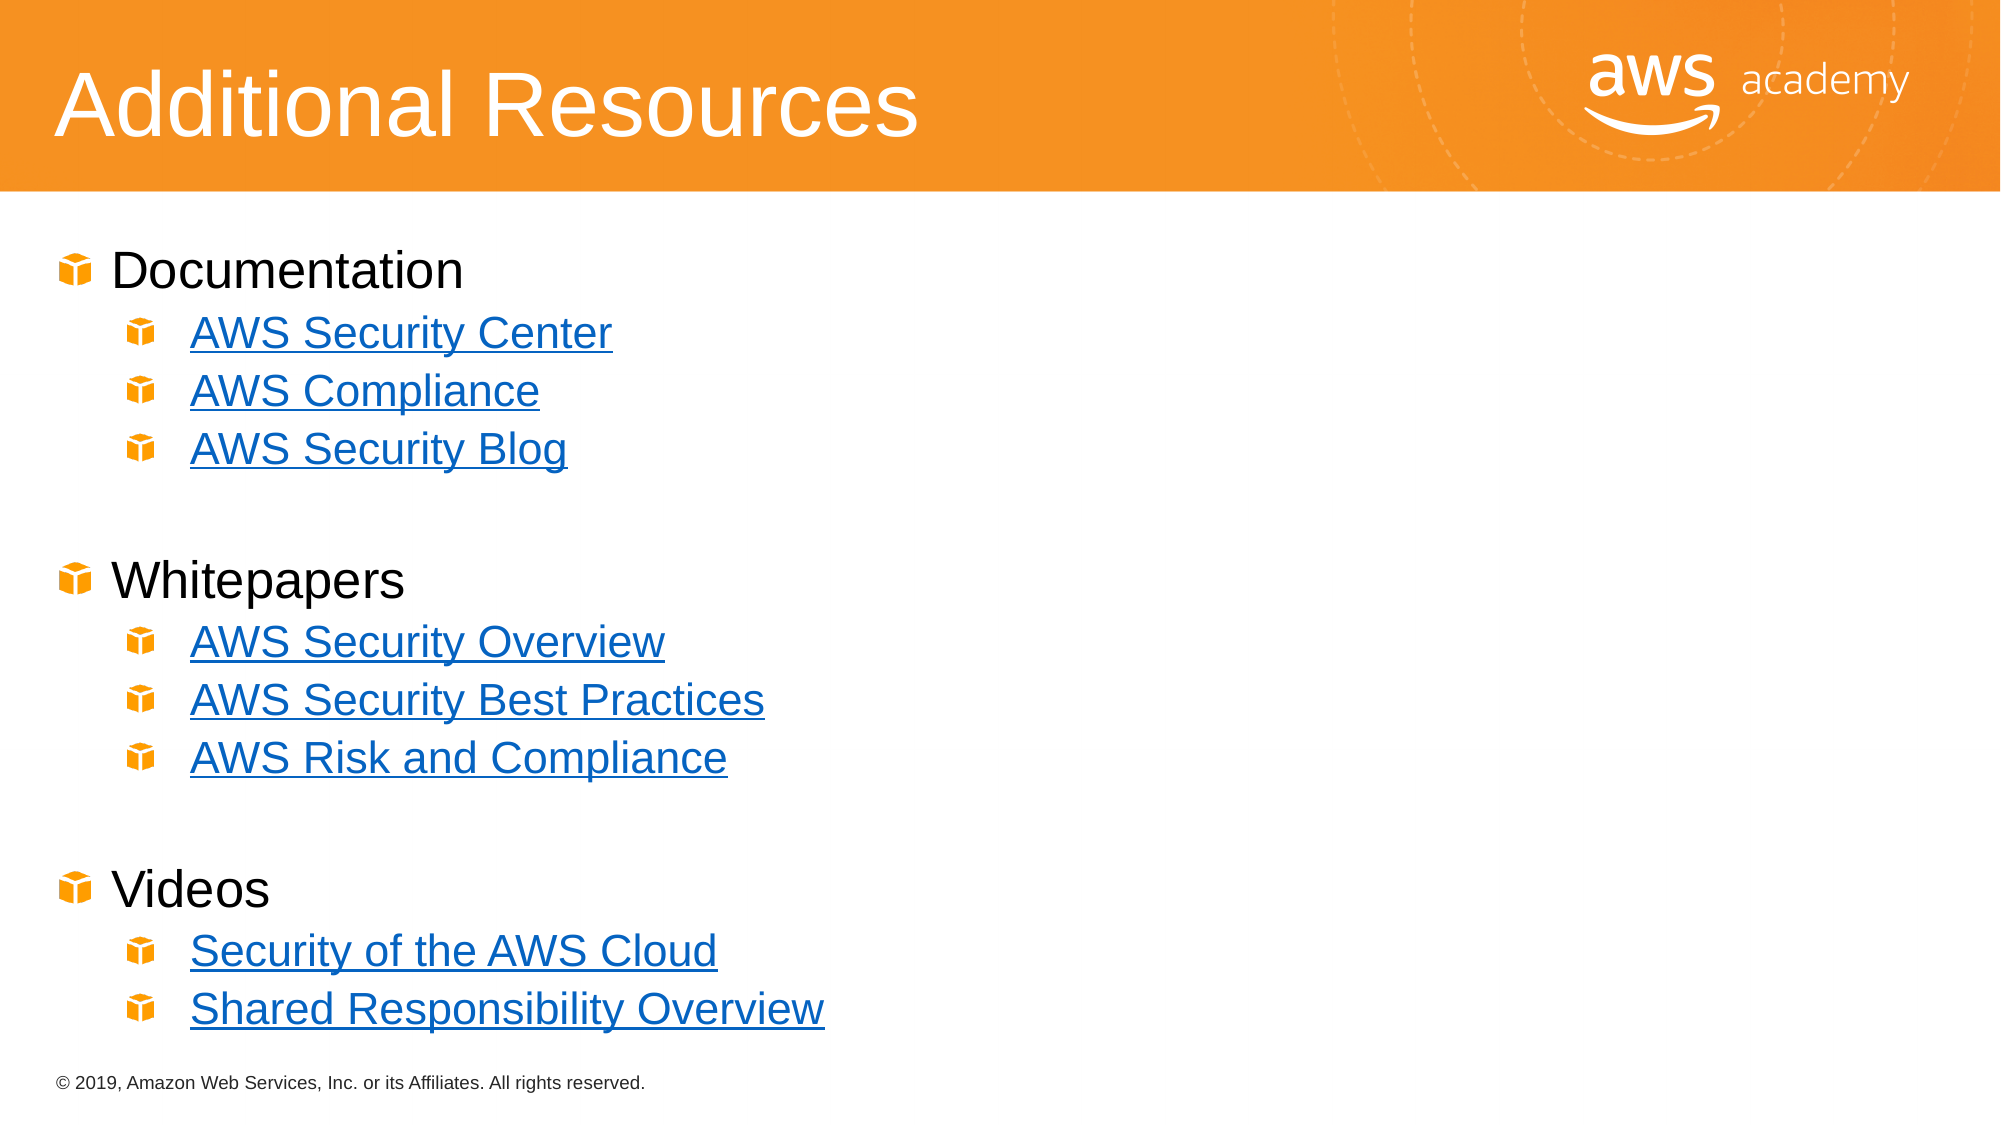

# Additional Resources
Documentation
AWS Security Center
AWS Compliance
AWS Security Blog

Whitepapers
AWS Security Overview
AWS Security Best Practices
AWS Risk and Compliance

Videos
Security of the AWS Cloud
Shared Responsibility Overview